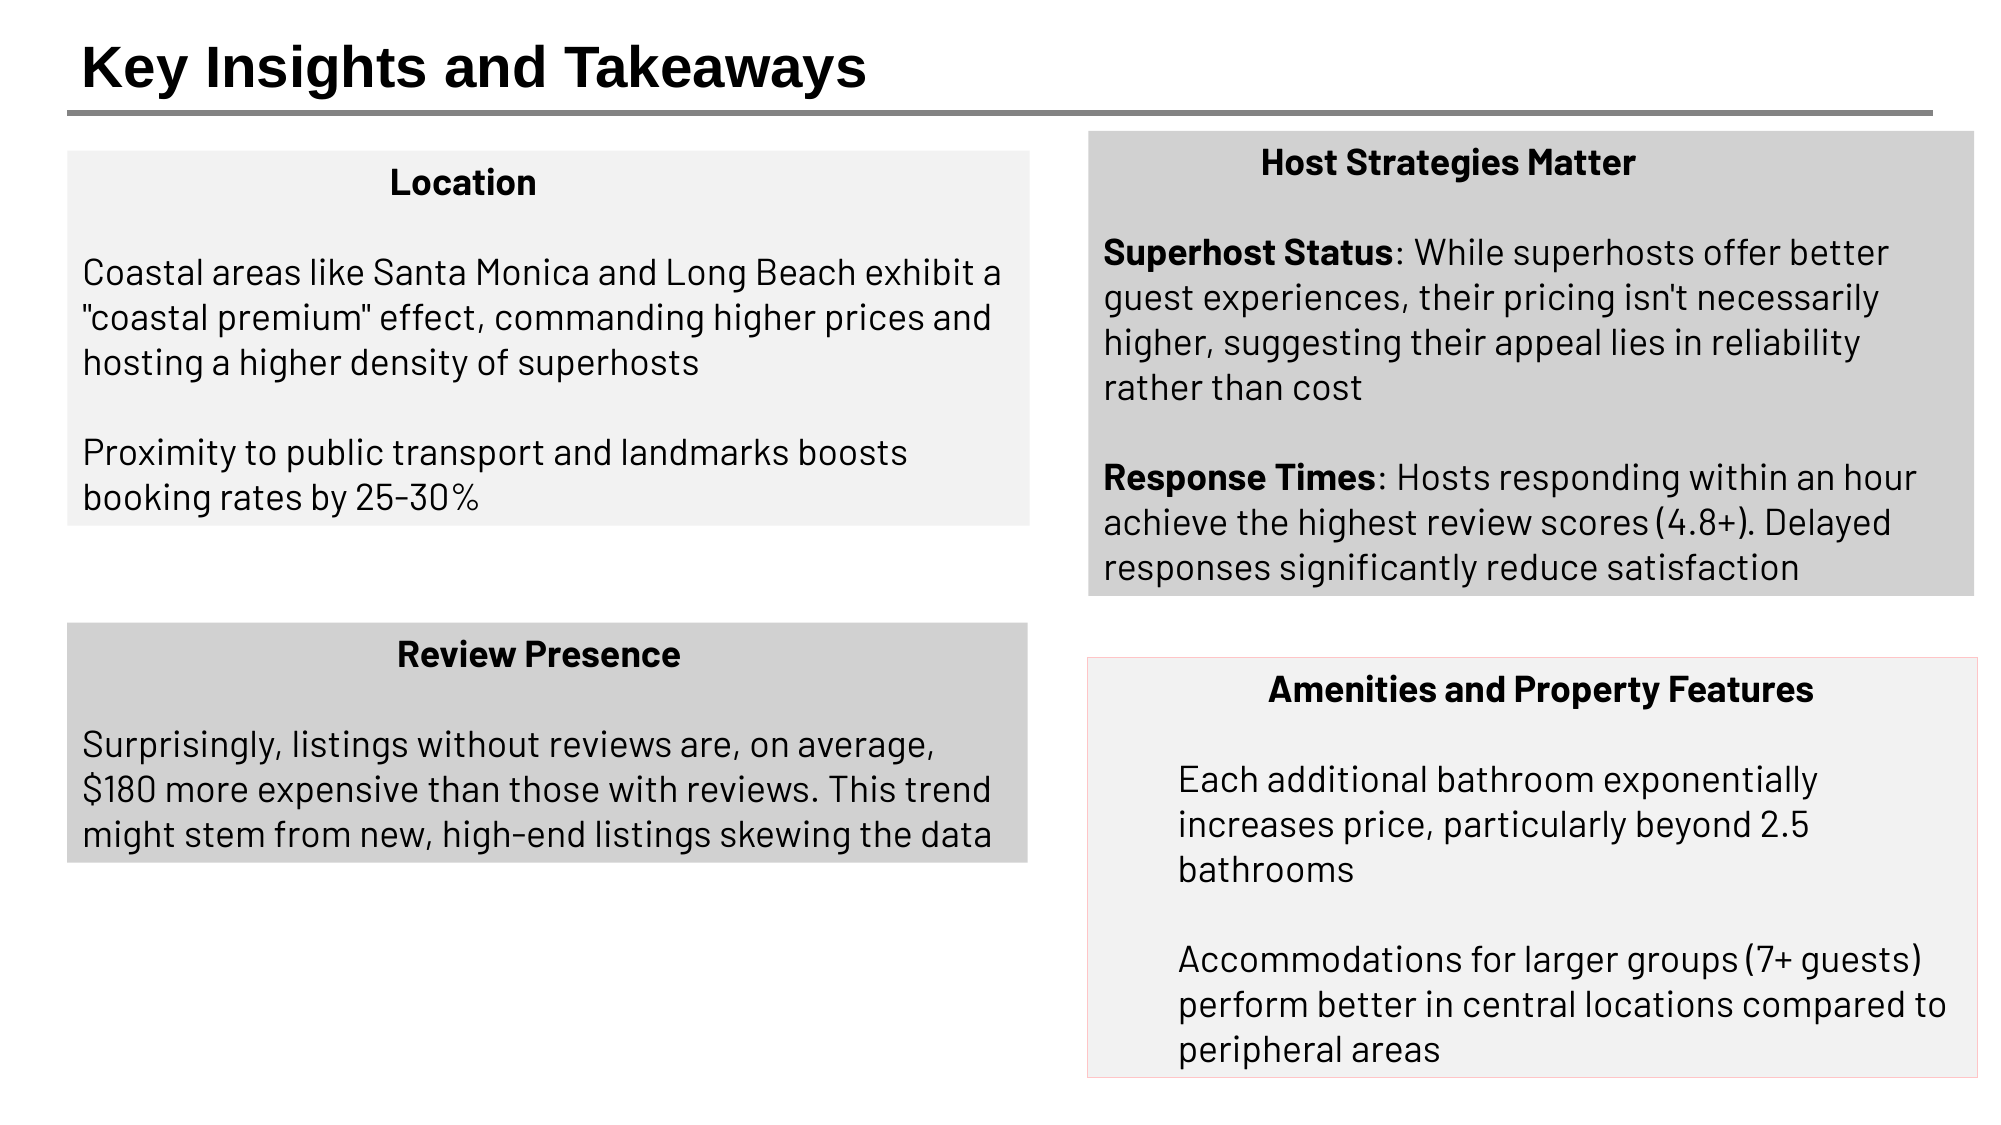

# Key Insights and Takeaways
                     Host Strategies Matter

Superhost Status: While superhosts offer better guest experiences, their pricing isn't necessarily higher, suggesting their appeal lies in reliability rather than cost

Response Times: Hosts responding within an hour achieve the highest review scores (4.8+). Delayed responses significantly reduce satisfaction
                                         Location

Coastal areas like Santa Monica and Long Beach exhibit a "coastal premium" effect, commanding higher prices and hosting a higher density of superhosts

Proximity to public transport and landmarks boosts booking rates by 25-30%
                                          Review Presence

Surprisingly, listings without reviews are, on average, $180 more expensive than those with reviews. This trend might stem from new, high-end listings skewing the data
                      Amenities and Property Features
Each additional bathroom exponentially increases price, particularly beyond 2.5 bathrooms

Accommodations for larger groups (7+ guests) perform better in central locations compared to peripheral areas